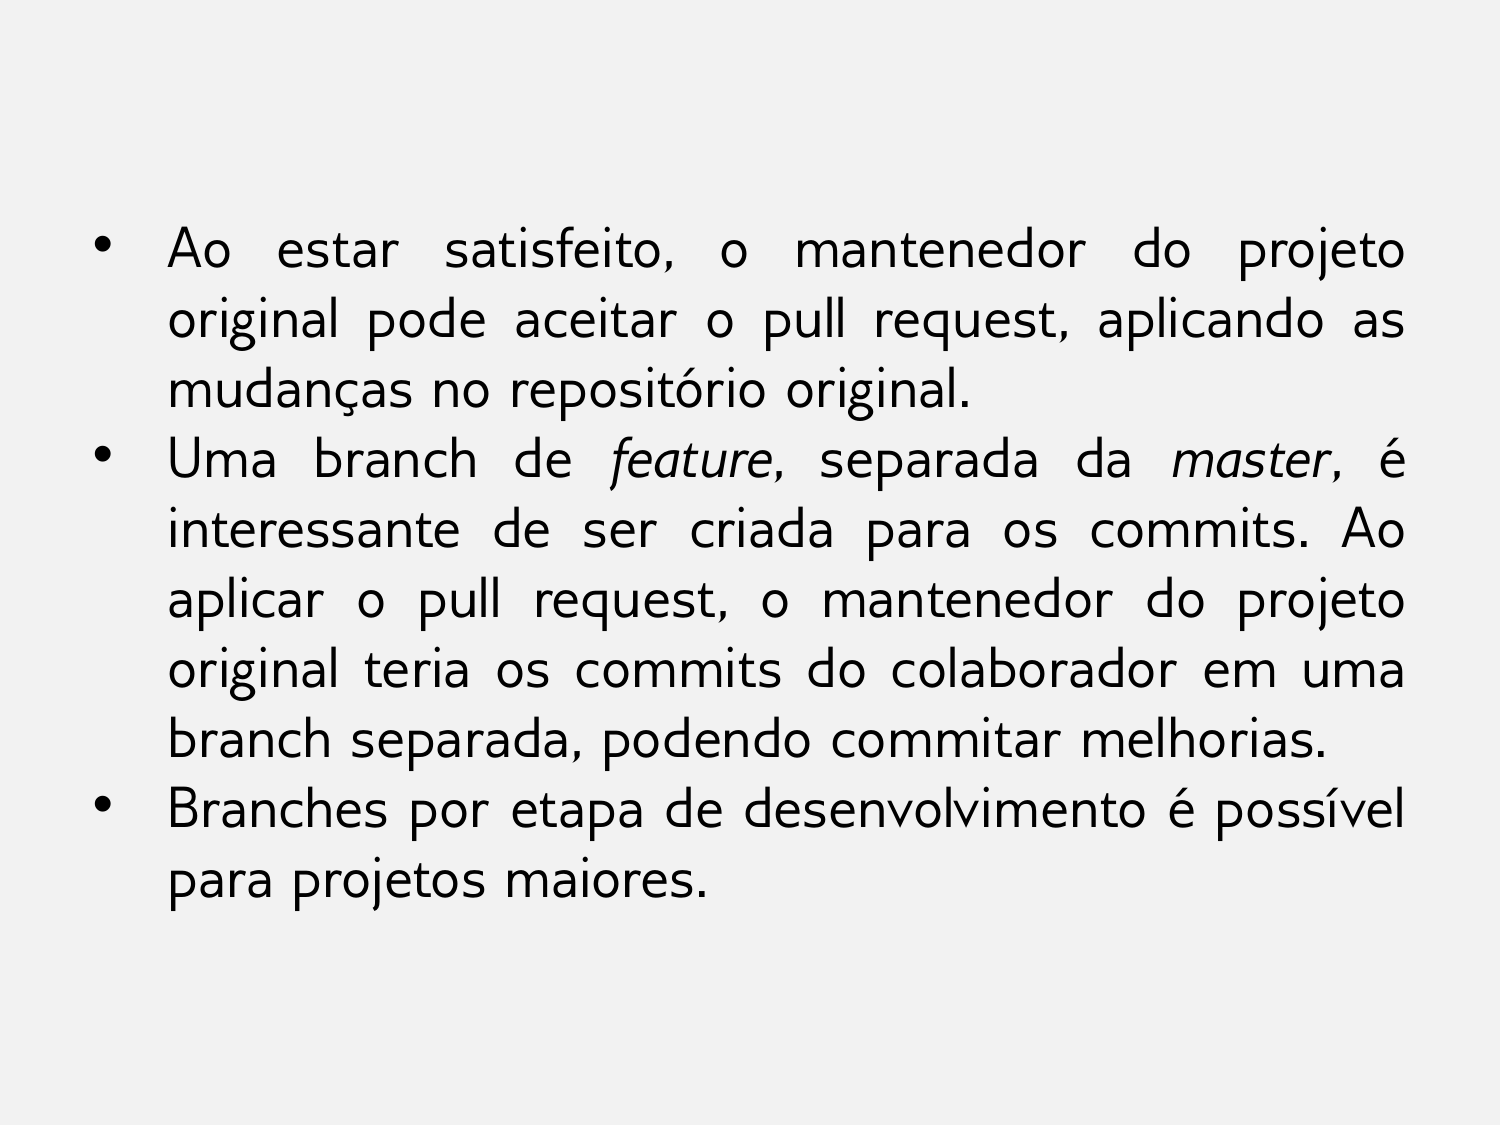

Ao estar satisfeito, o mantenedor do projeto original pode aceitar o pull request, aplicando as mudanças no repositório original.
Uma branch de feature, separada da master, é interessante de ser criada para os commits. Ao aplicar o pull request, o mantenedor do projeto original teria os commits do colaborador em uma branch separada, podendo commitar melhorias.
Branches por etapa de desenvolvimento é possível para projetos maiores.